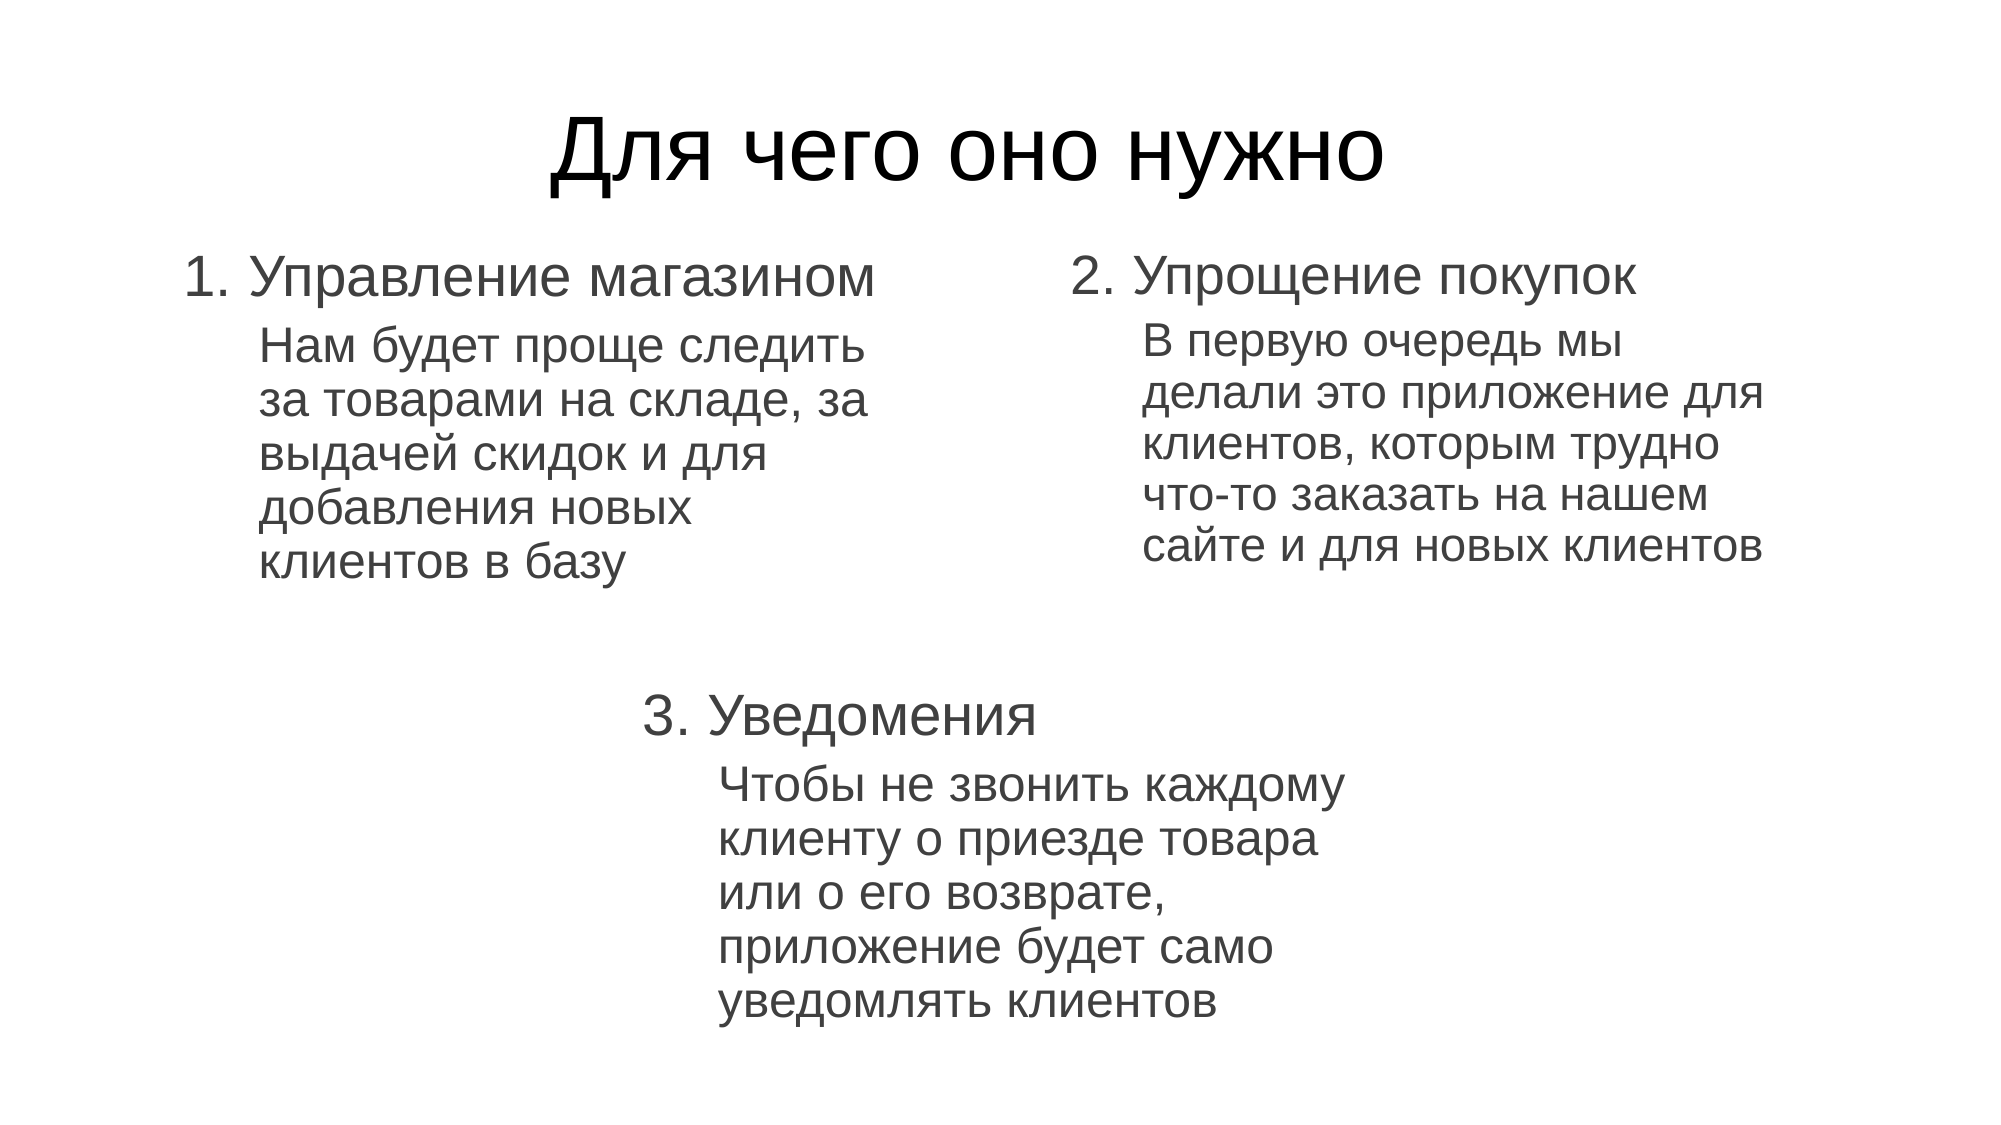

# Для чего оно нужно
1. Управление магазином
Нам будет проще следить за товарами на складе, за выдачей скидок и для добавления новых клиентов в базу
2. Упрощение покупок
В первую очередь мы делали это приложение для клиентов, которым трудно что-то заказать на нашем сайте и для новых клиентов
3. Уведомения
Чтобы не звонить каждому клиенту о приезде товара или о его возврате, приложение будет само уведомлять клиентов